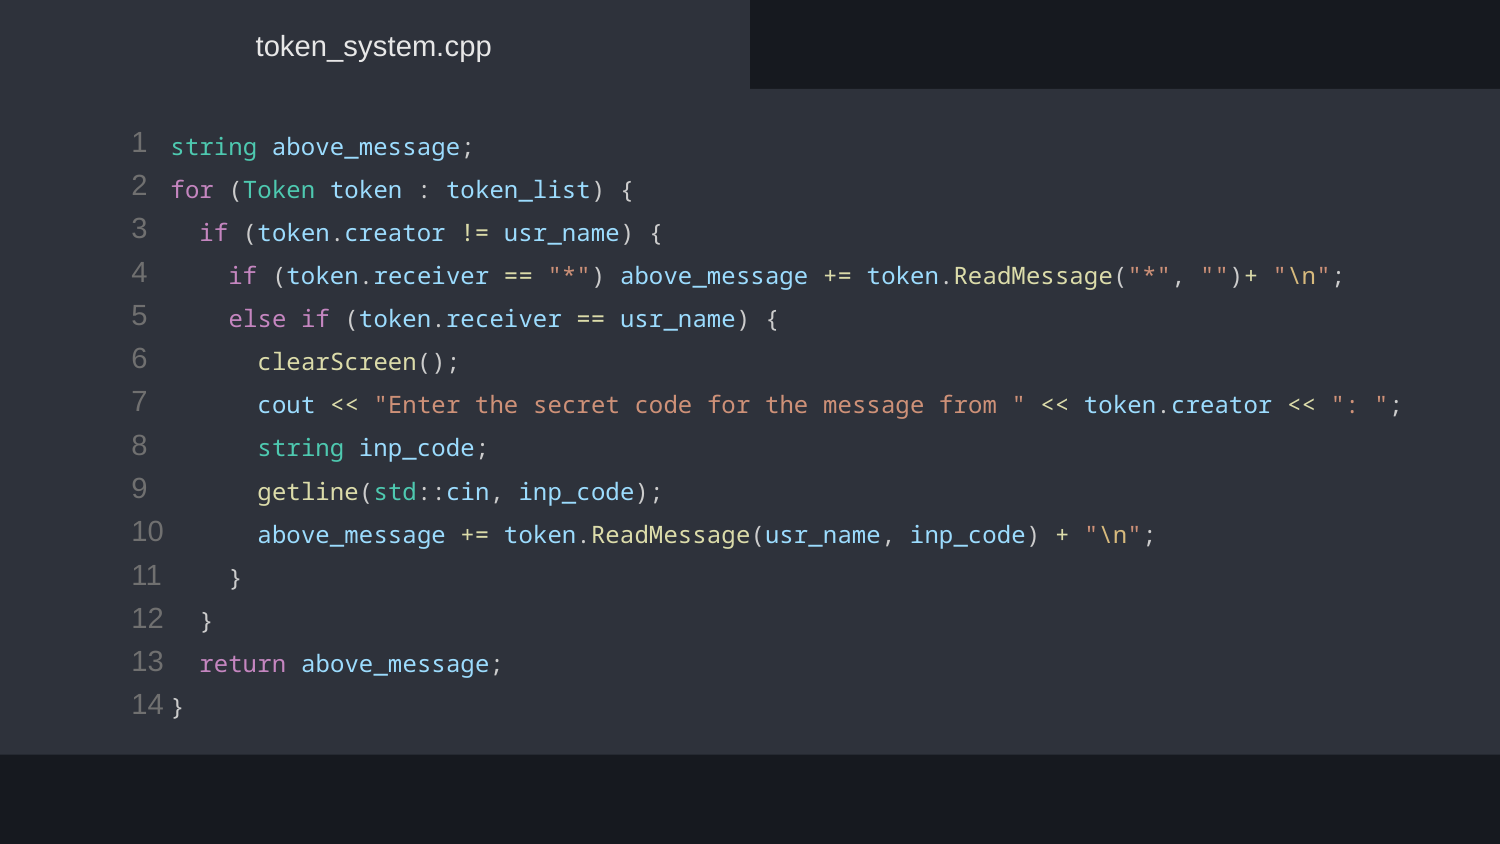

token_system.cpp
string above_message;
for (Token token : token_list) {
  if (token.creator != usr_name) {
    if (token.receiver == "*") above_message += token.ReadMessage("*", "")+ "\n";
    else if (token.receiver == usr_name) {
      clearScreen();
      cout << "Enter the secret code for the message from " << token.creator << ": ";
      string inp_code;
      getline(std::cin, inp_code);
      above_message += token.ReadMessage(usr_name, inp_code) + "\n";
    }
  }
  return above_message;
}